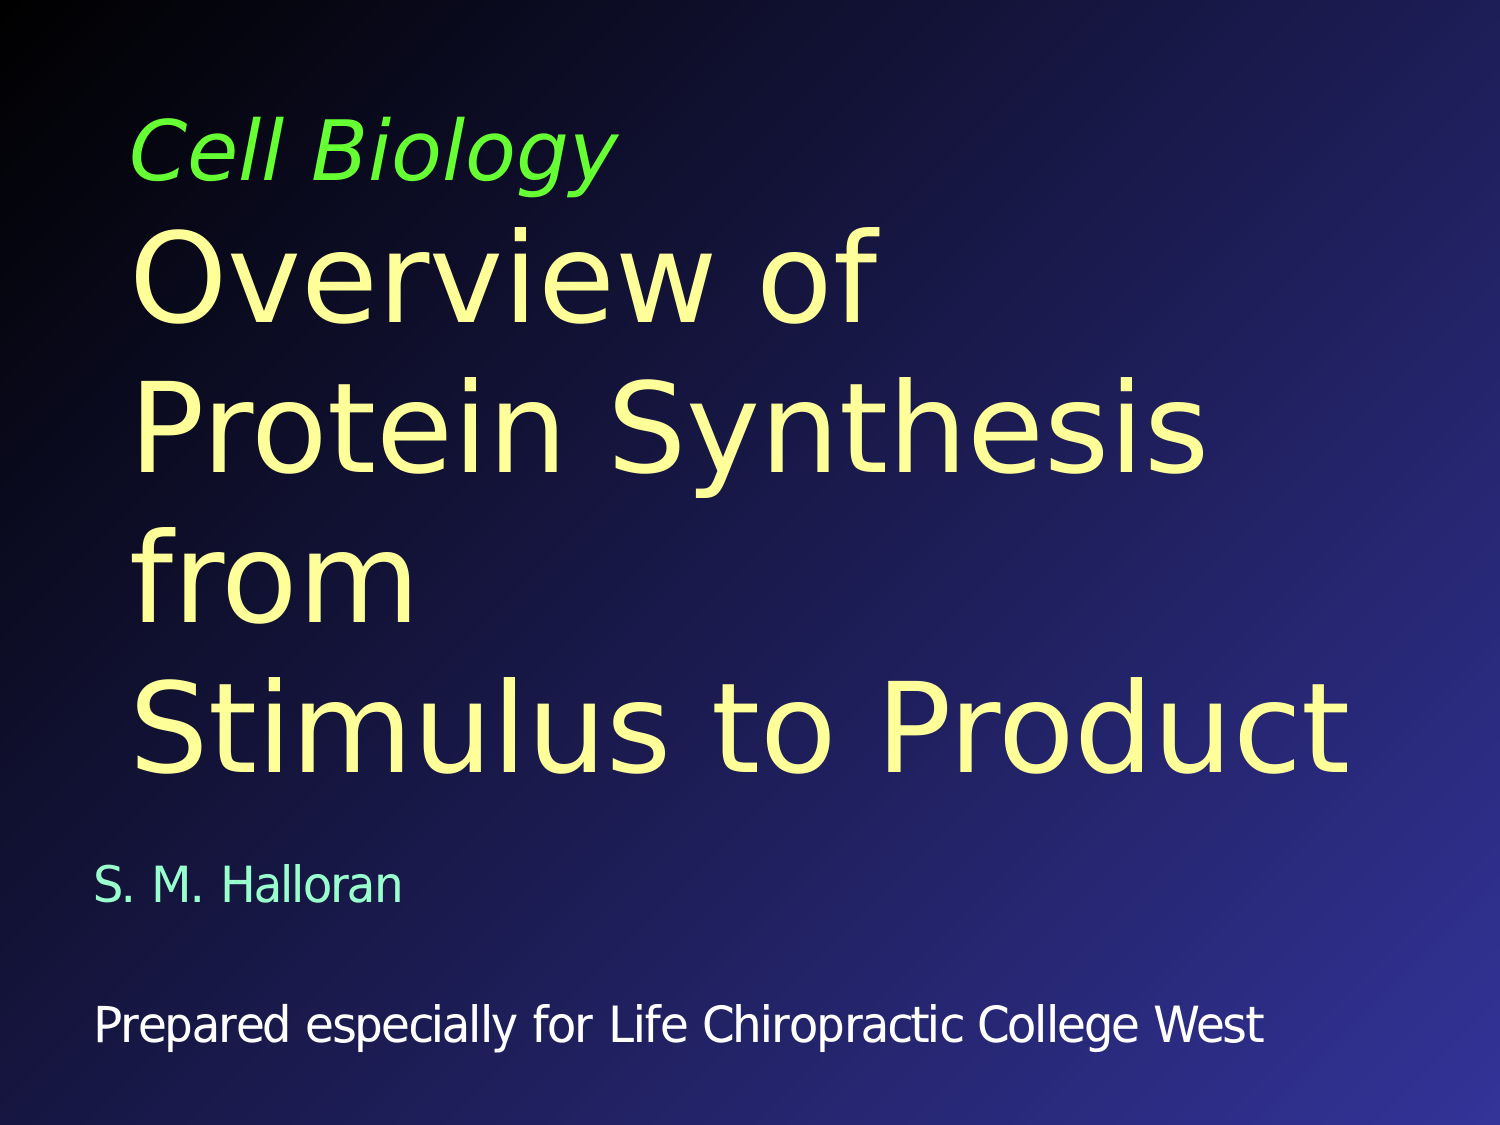

# Cell Biology Overview of Protein Synthesis from Stimulus to Product
S. M. Halloran

Prepared especially for Life Chiropractic College West